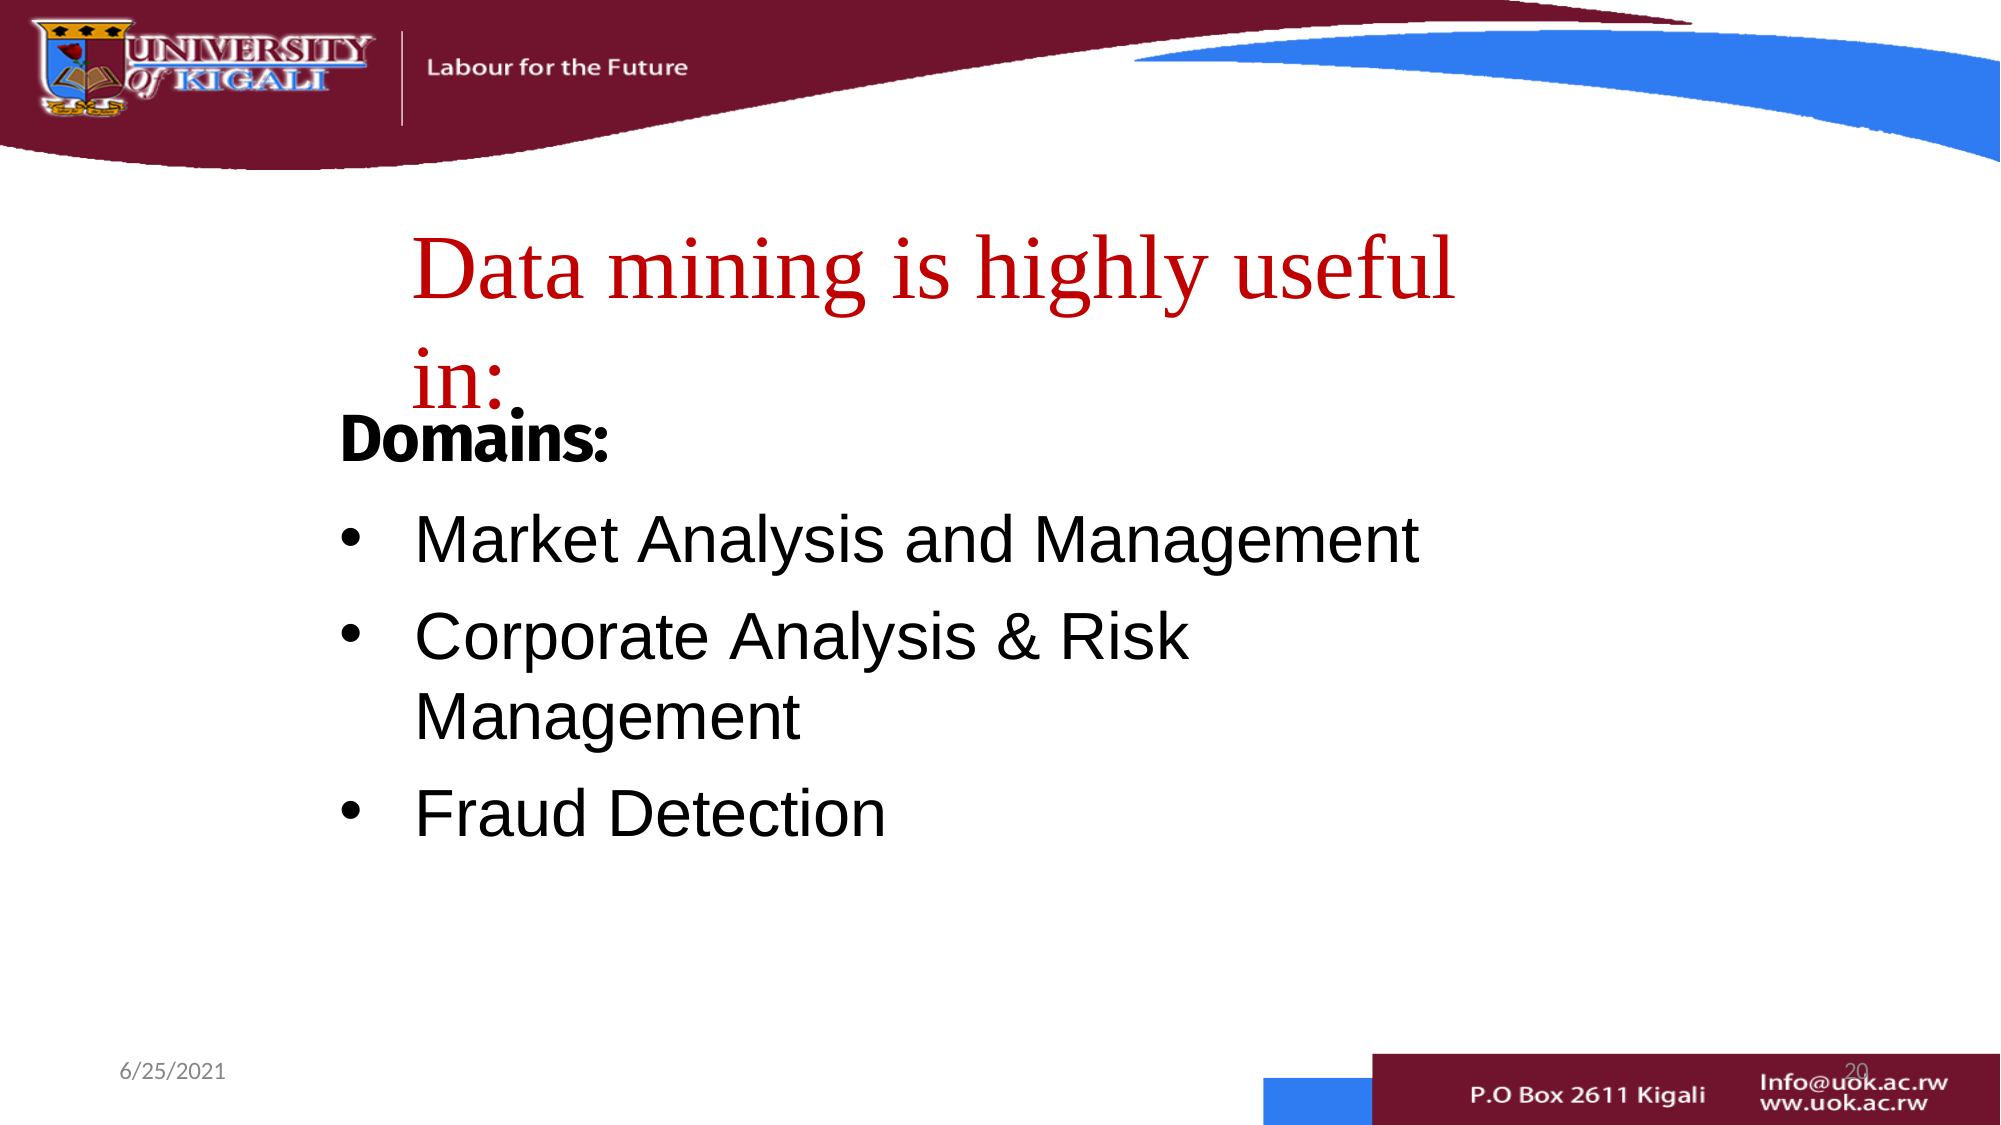

# Data mining is highly useful in:
Domains:
Market Analysis and Management
Corporate Analysis & Risk Management
Fraud Detection
6/25/2021
20